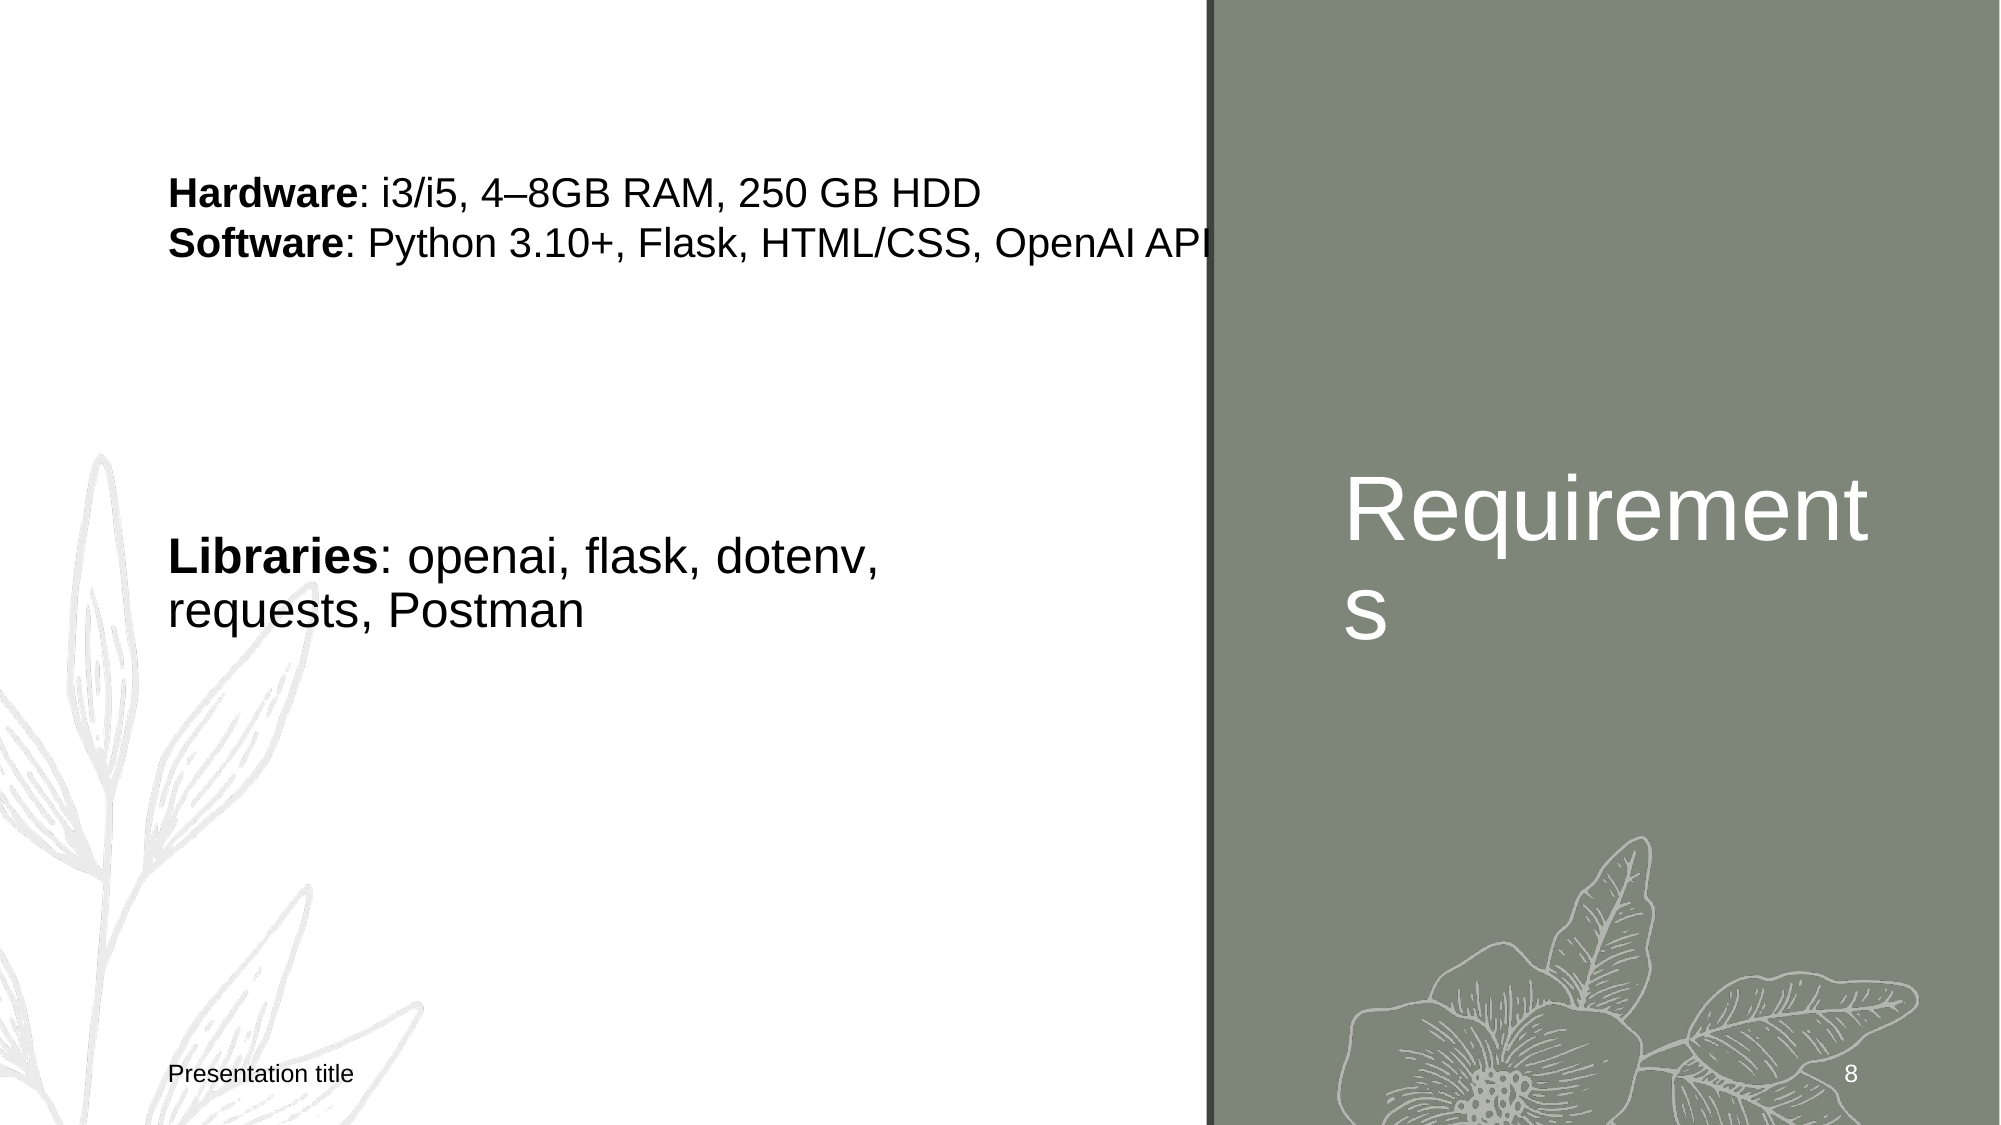

Hardware: i3/i5, 4–8GB RAM, 250 GB HDD
Software: Python 3.10+, Flask, HTML/CSS, OpenAI API
# Requirements

Libraries: openai, flask, dotenv, requests, Postman

Presentation title
8